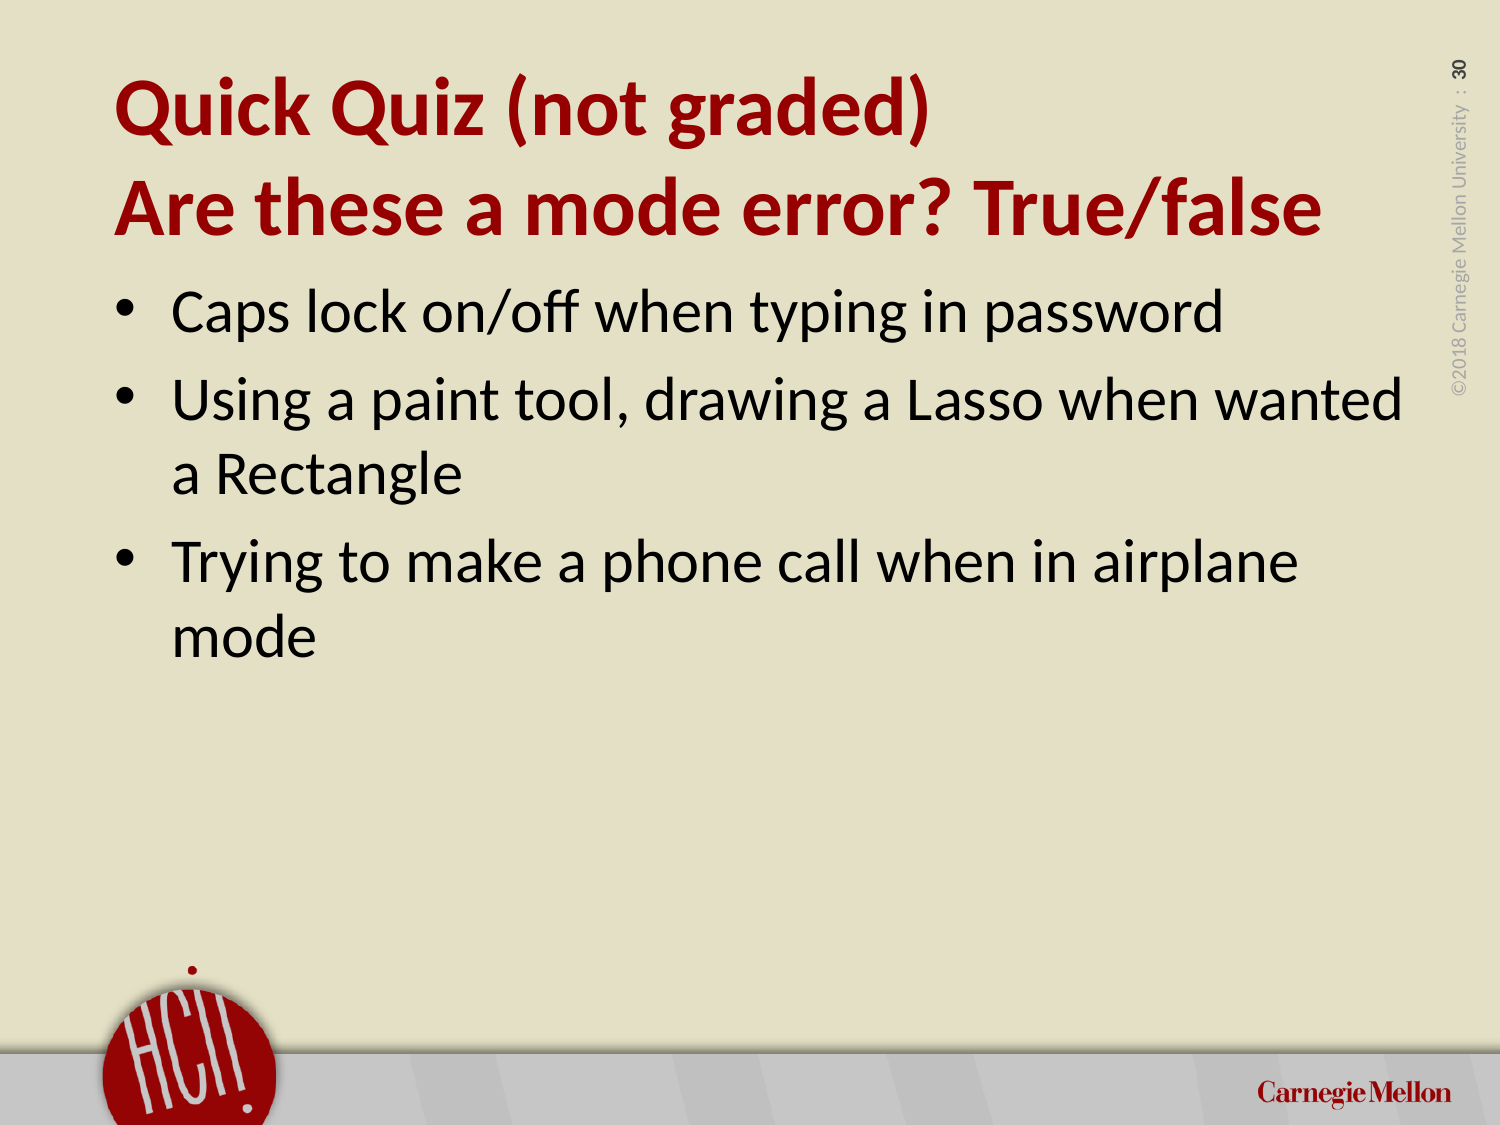

# Quick Quiz (not graded) Are these a mode error? True/false
Caps lock on/off when typing in password
Using a paint tool, drawing a Lasso when wanted a Rectangle
Trying to make a phone call when in airplane mode